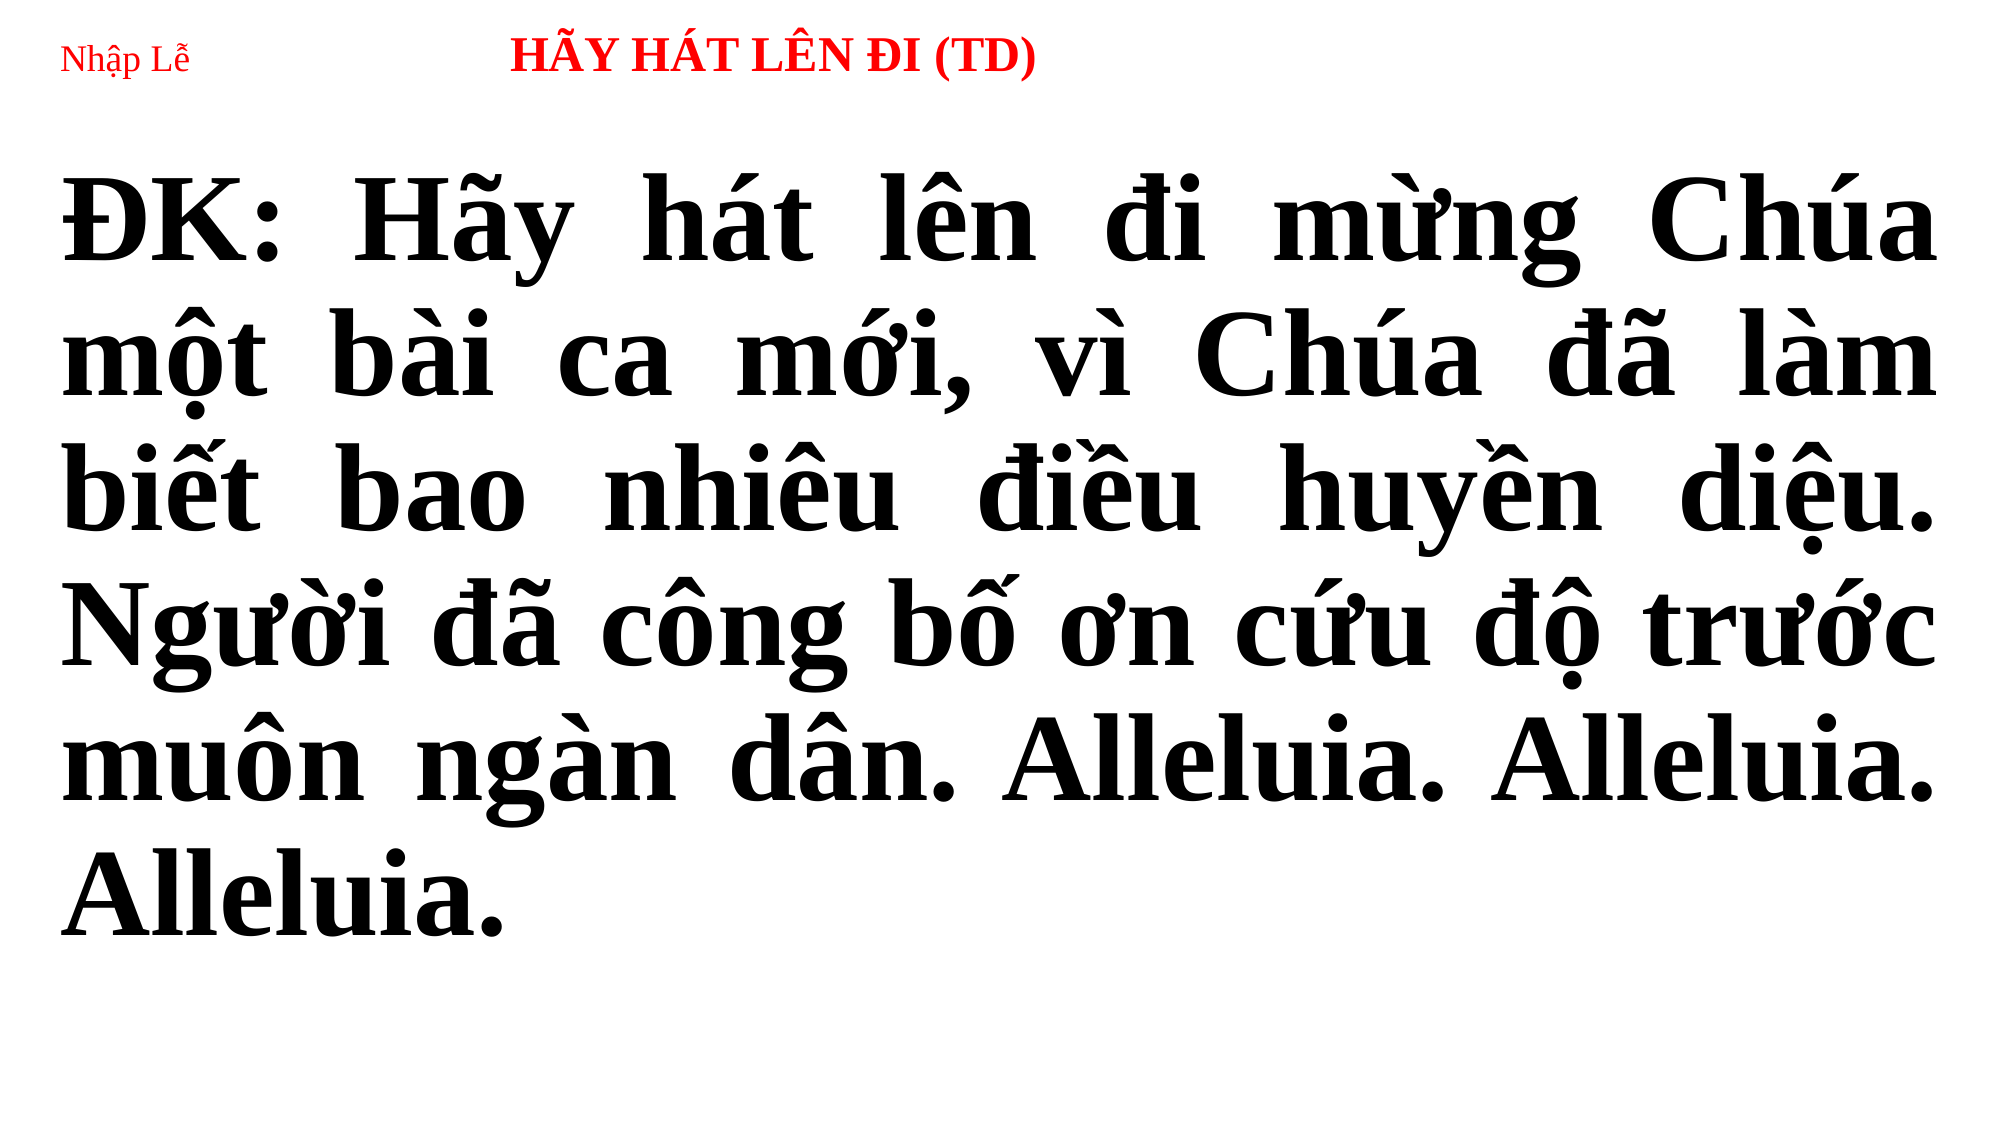

# Nhập Lễ                            	HÃY HÁT LÊN ĐI (TD)
ĐK: Hãy hát lên đi mừng Chúa một bài ca mới, vì Chúa đã làm biết bao nhiêu điều huyền diệu. Người đã công bố ơn cứu độ trước muôn ngàn dân. Alleluia. Alleluia. Alleluia.